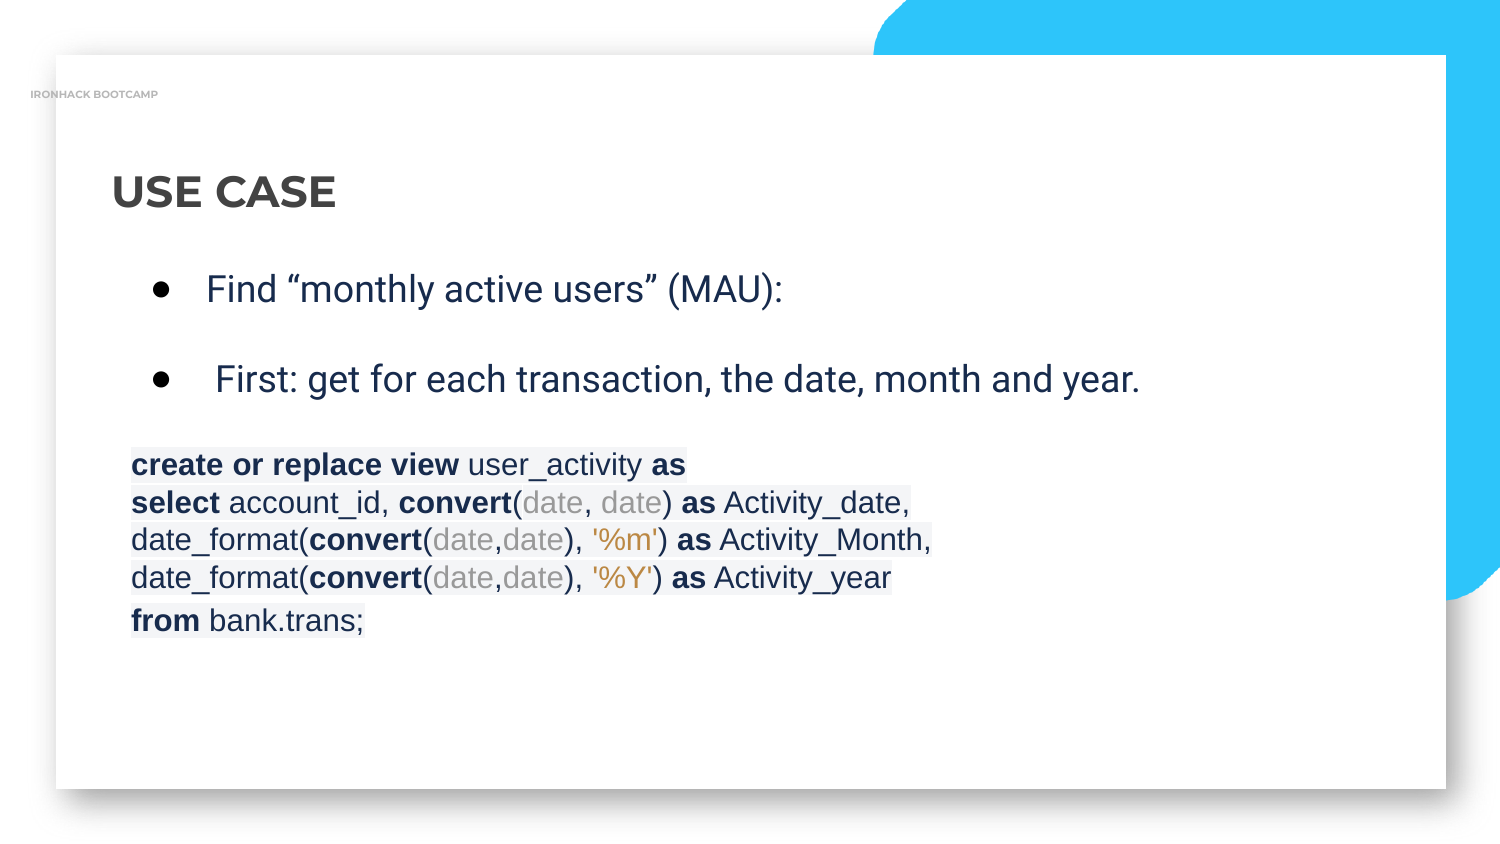

IRONHACK BOOTCAMP
USE CASE
Find “monthly active users” (MAU):

 First: get for each transaction, the date, month and year.

create or replace view user_activity as
select account_id, convert(date, date) as Activity_date,
date_format(convert(date,date), '%m') as Activity_Month,
date_format(convert(date,date), '%Y') as Activity_year
from bank.trans;